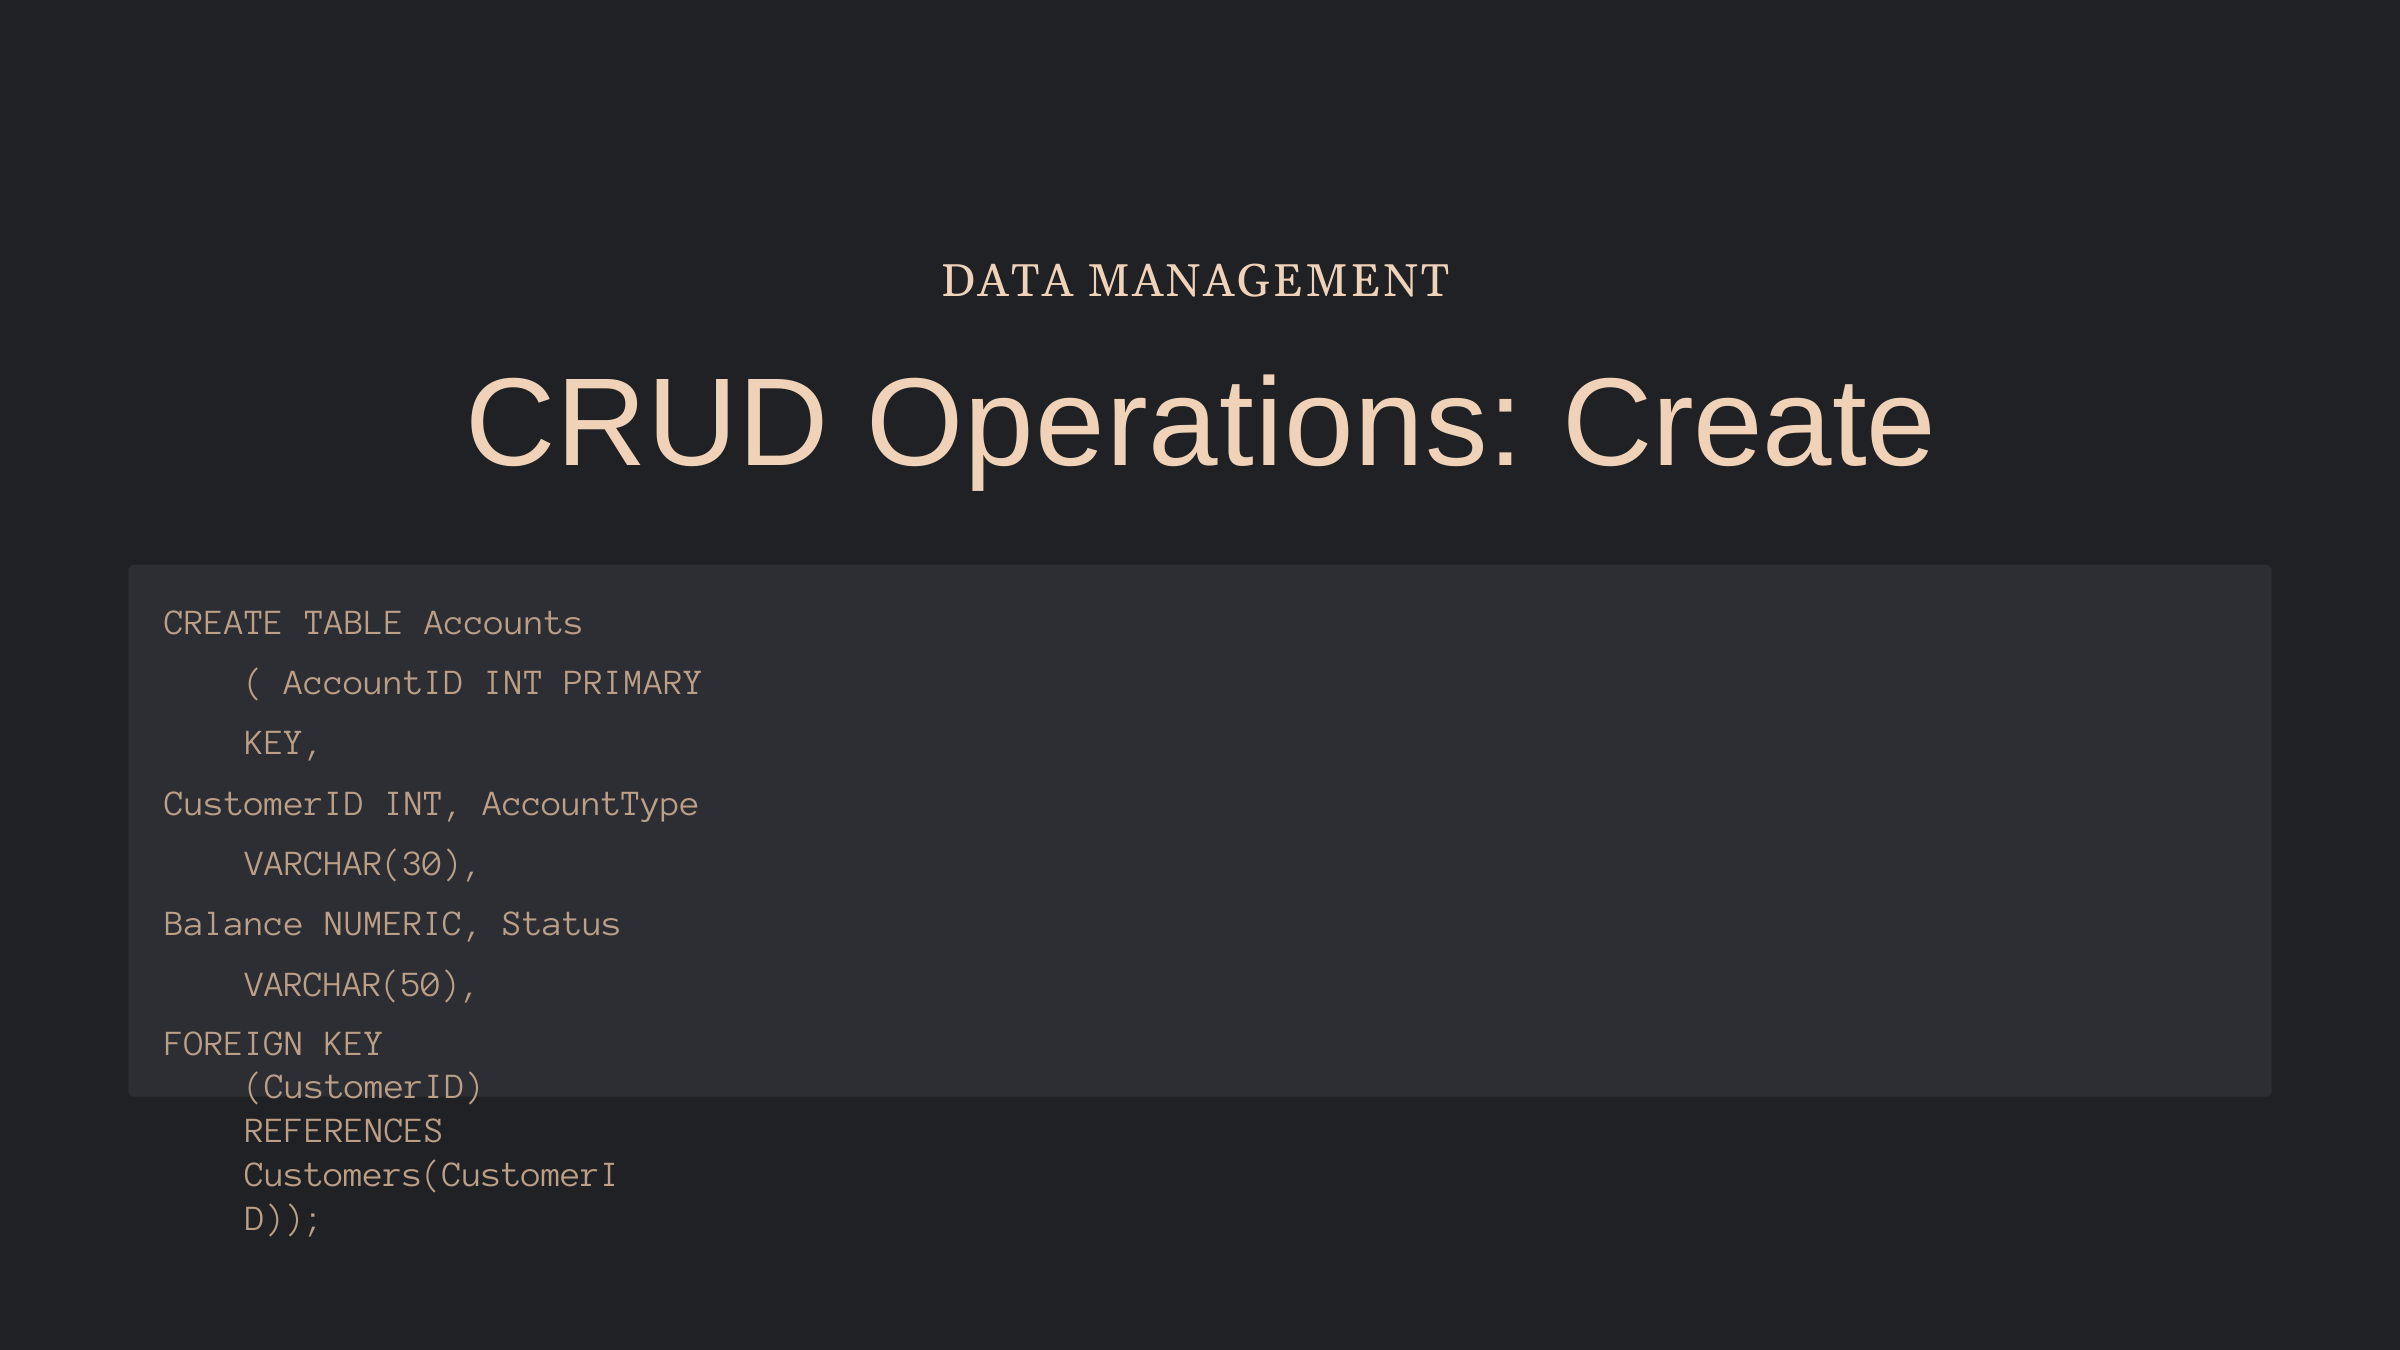

# DATA MANAGEMENT
CRUD Operations: Create
CREATE TABLE Accounts ( AccountID INT PRIMARY KEY,
CustomerID INT, AccountType VARCHAR(30),
Balance NUMERIC, Status VARCHAR(50),
FOREIGN KEY (CustomerID) REFERENCES Customers(CustomerID));